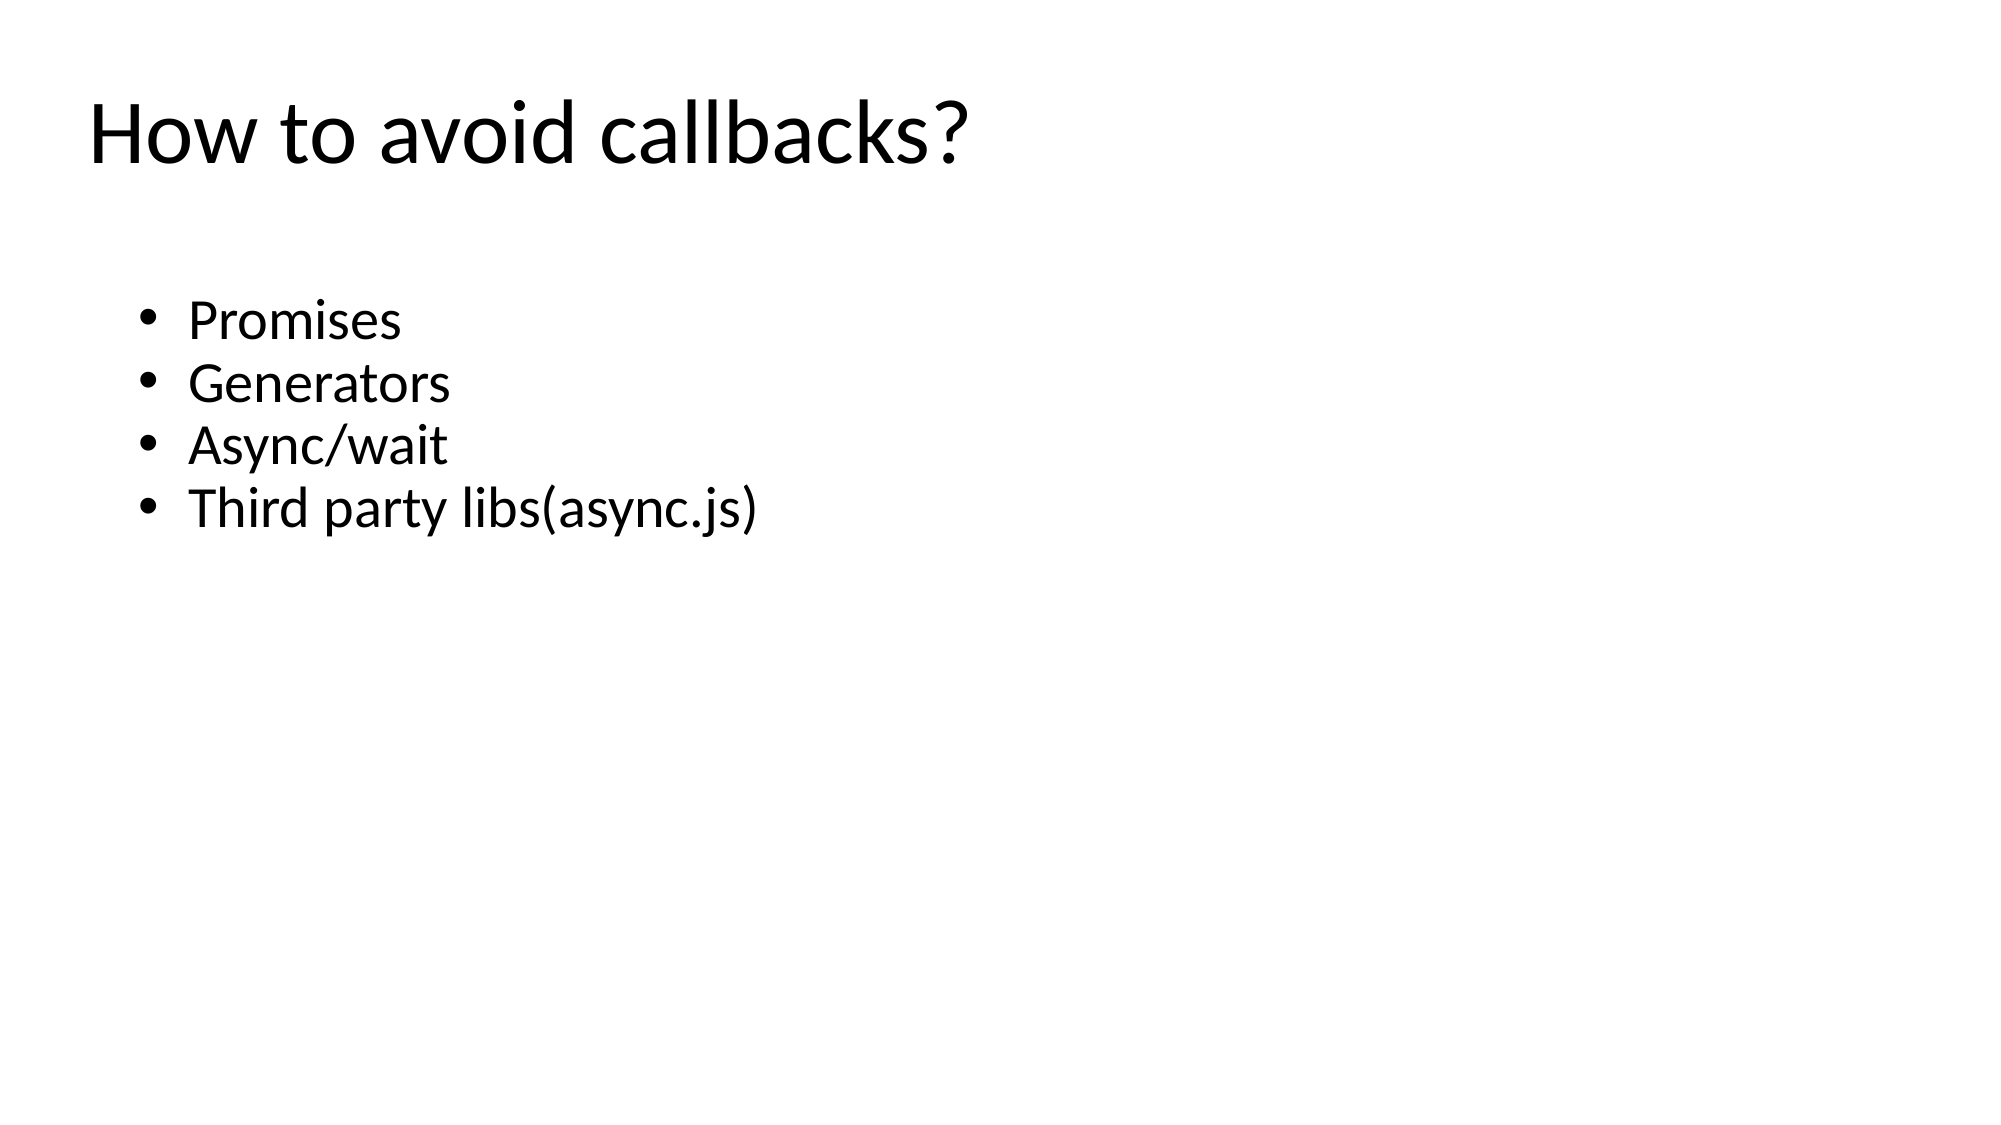

# How to avoid callbacks?
Promises
Generators
Async/wait
Third party libs(async.js)